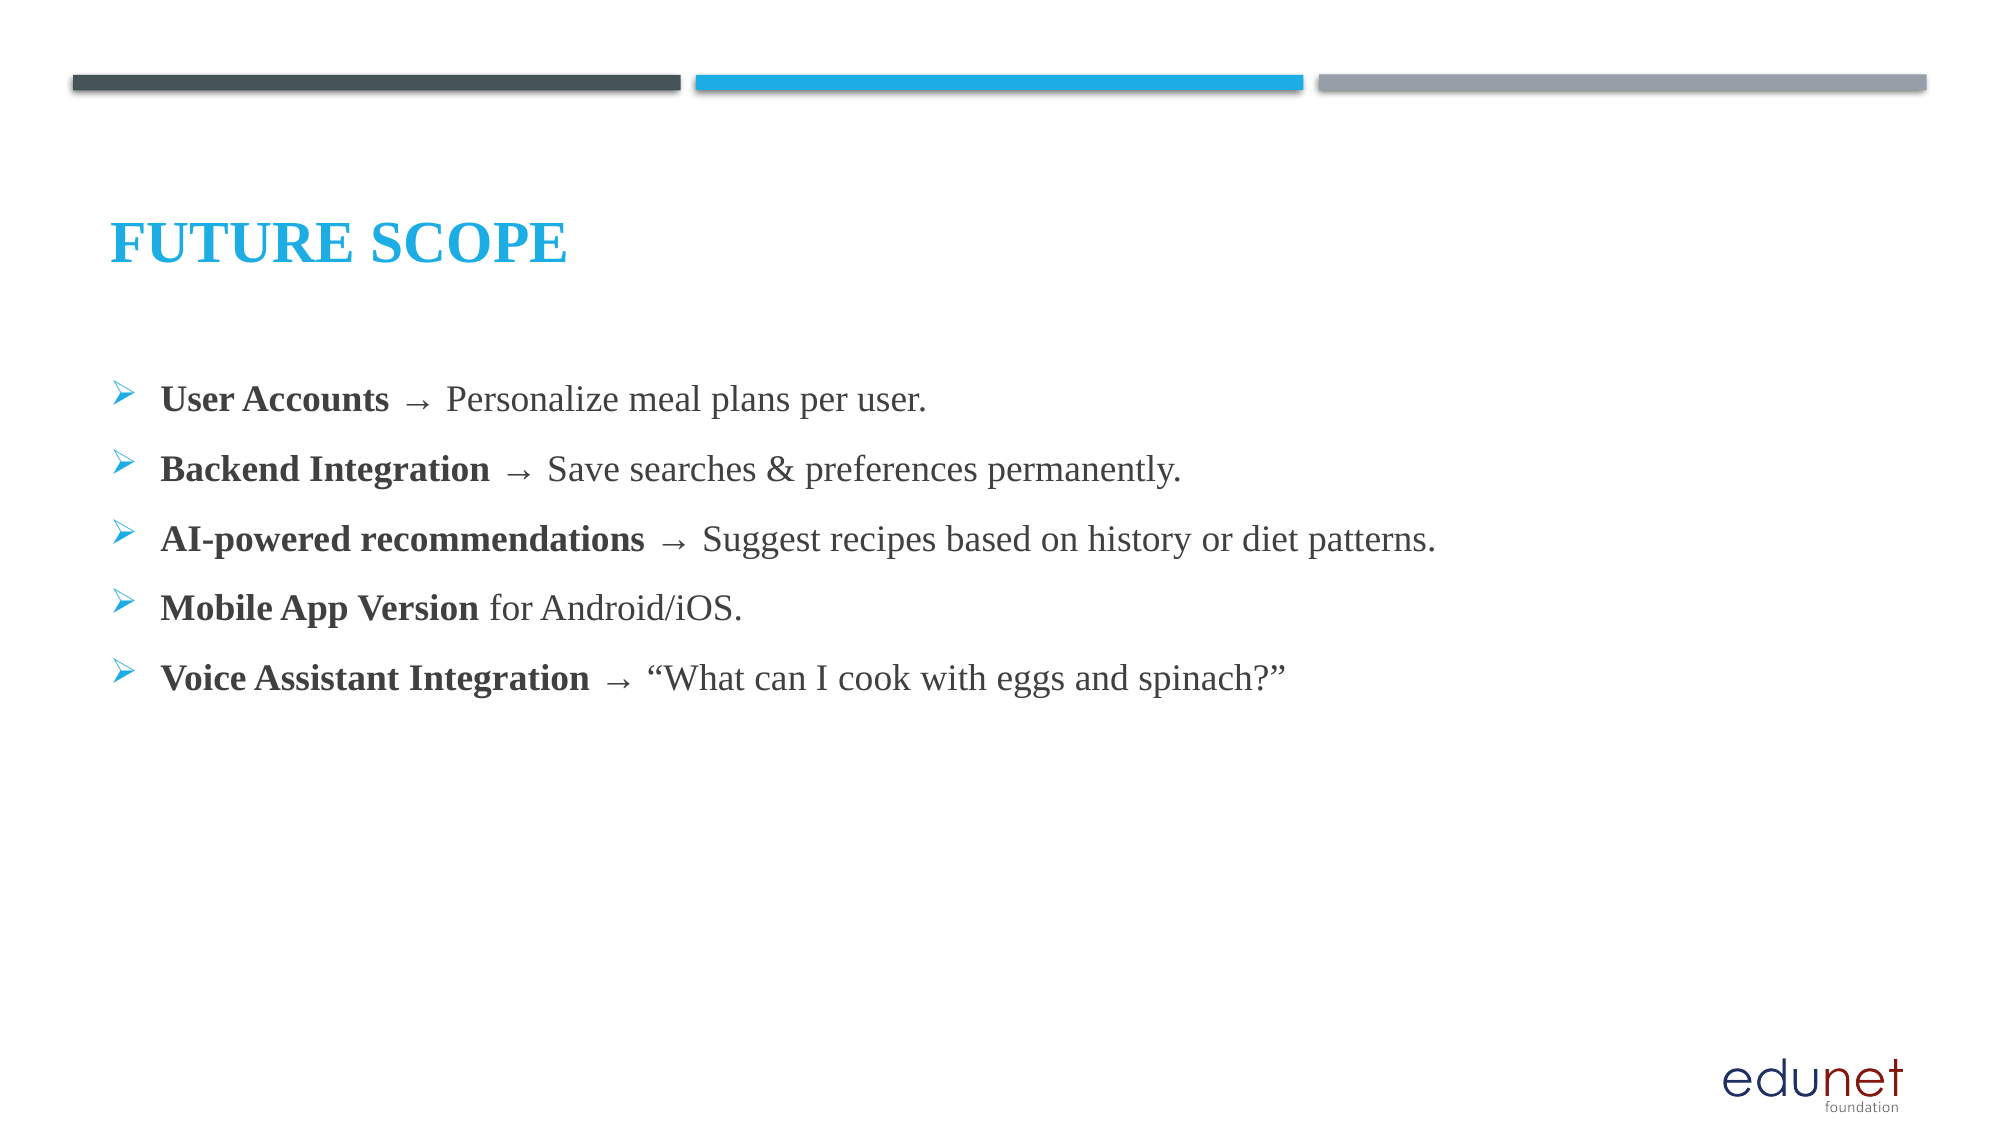

Future scope
User Accounts → Personalize meal plans per user.
Backend Integration → Save searches & preferences permanently.
AI-powered recommendations → Suggest recipes based on history or diet patterns.
Mobile App Version for Android/iOS.
Voice Assistant Integration → “What can I cook with eggs and spinach?”